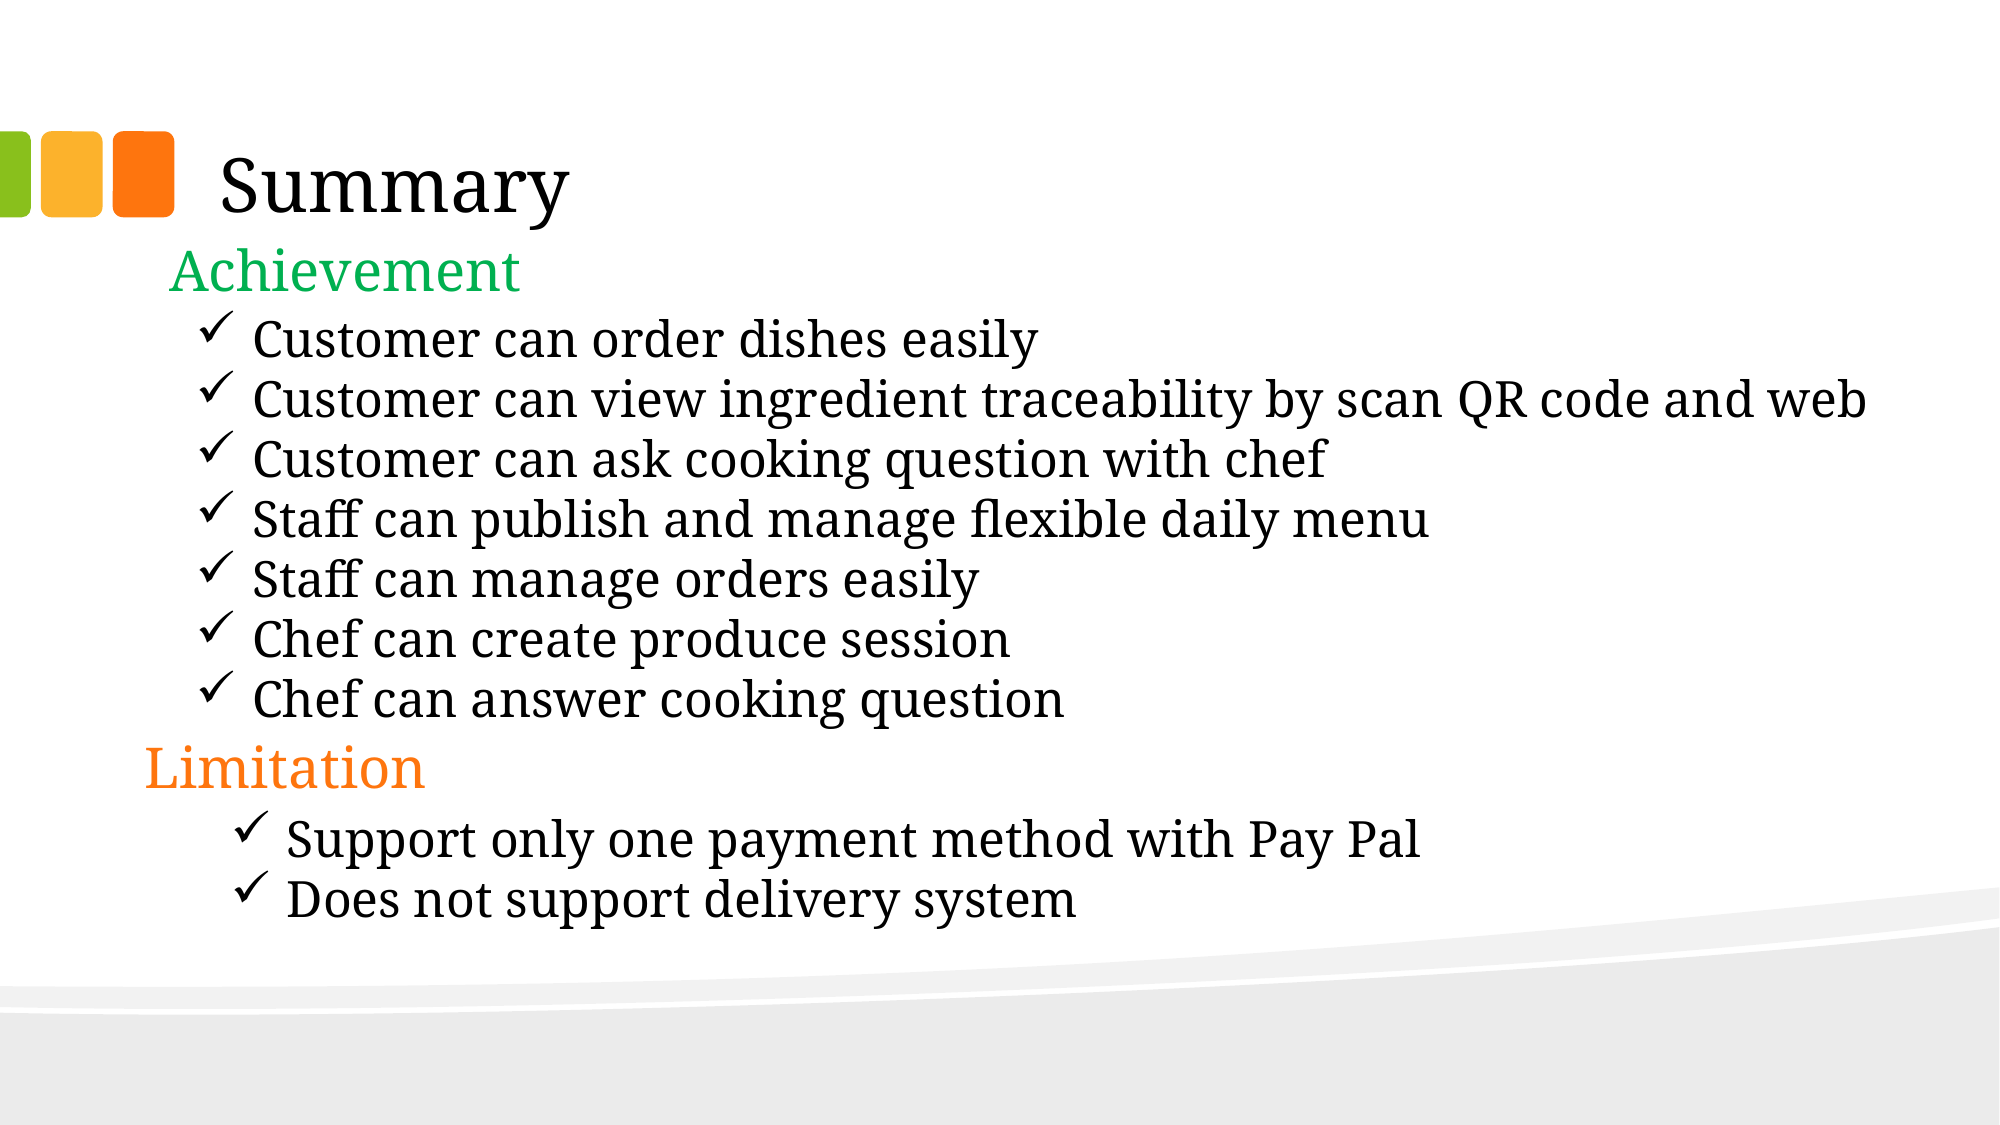

# Summary
Achievement
Customer can order dishes easily
Customer can view ingredient traceability by scan QR code and web
Customer can ask cooking question with chef
Staff can publish and manage flexible daily menu
Staff can manage orders easily
Chef can create produce session
Chef can answer cooking question
Limitation
Support only one payment method with Pay Pal
Does not support delivery system